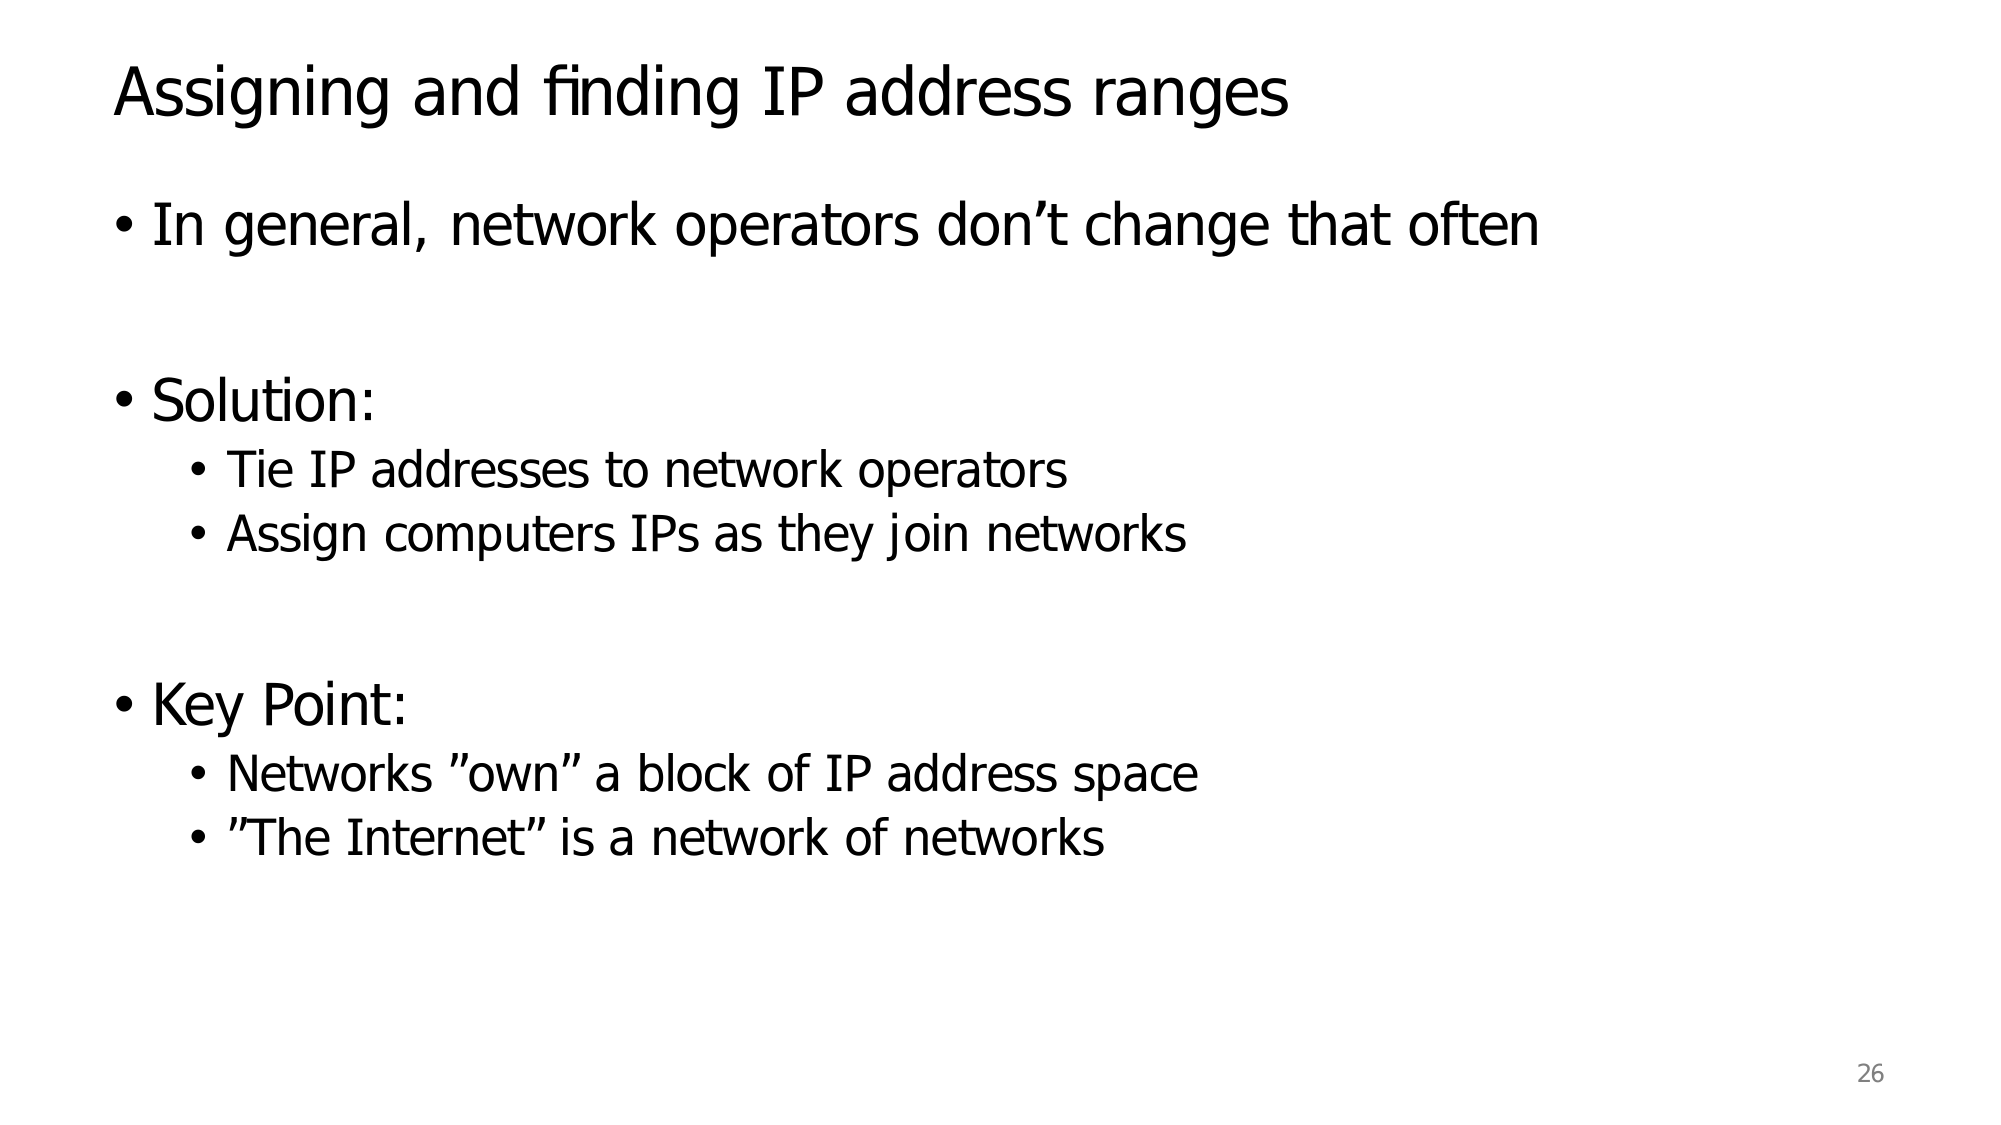

# Assigning and finding IP address ranges
In general, network operators don’t change that often

Solution:
Tie IP addresses to network operators
Assign computers IPs as they join networks

Key Point:
Networks ”own” a block of IP address space
”The Internet” is a network of networks
26